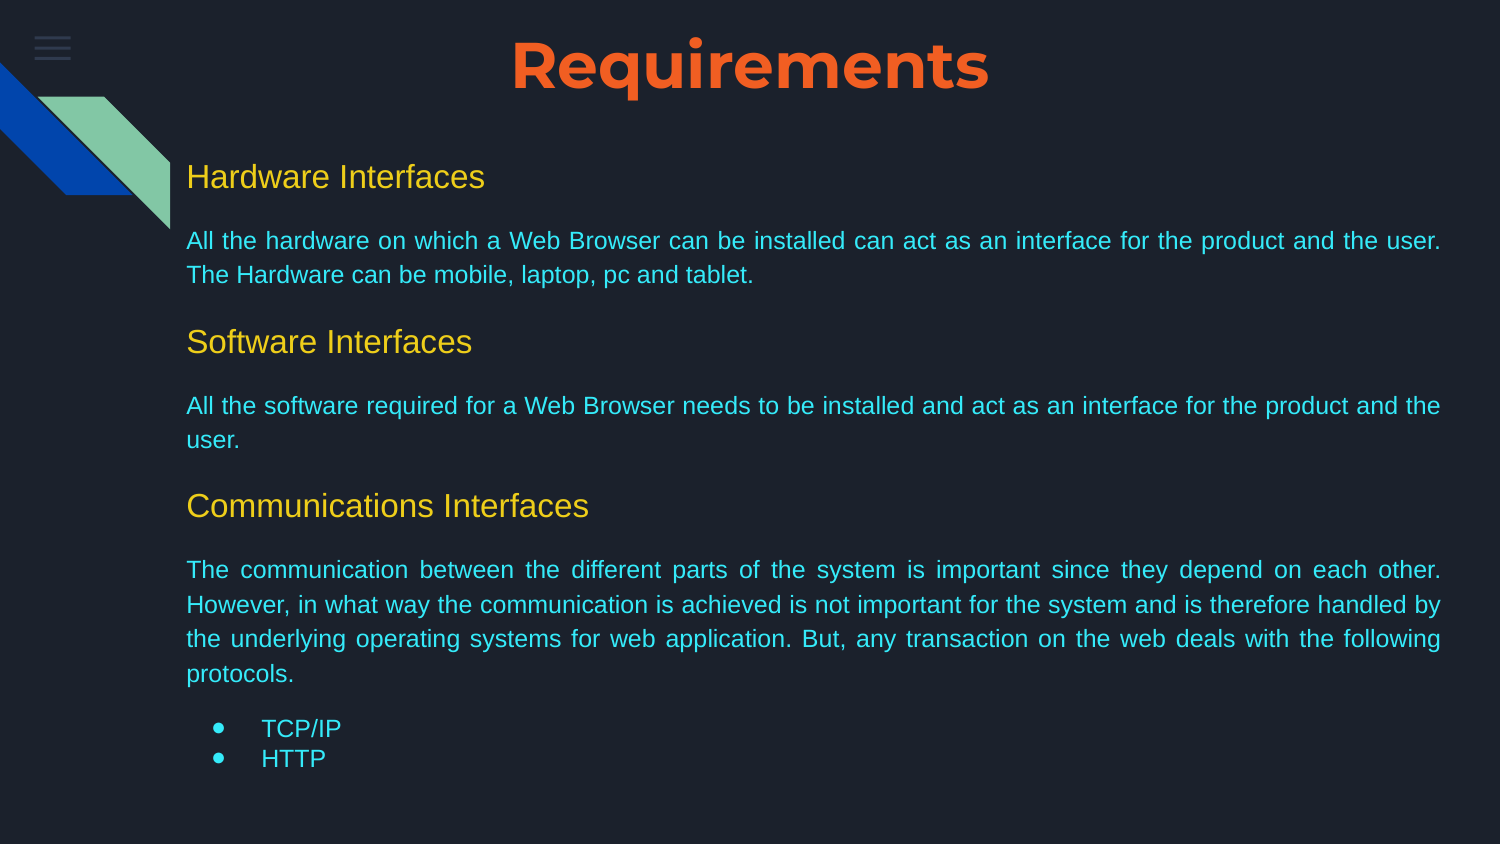

# Requirements
Hardware Interfaces
All the hardware on which a Web Browser can be installed can act as an interface for the product and the user. The Hardware can be mobile, laptop, pc and tablet.
Software Interfaces
All the software required for a Web Browser needs to be installed and act as an interface for the product and the user.
Communications Interfaces
The communication between the different parts of the system is important since they depend on each other. However, in what way the communication is achieved is not important for the system and is therefore handled by the underlying operating systems for web application. But, any transaction on the web deals with the following protocols.
TCP/IP
HTTP